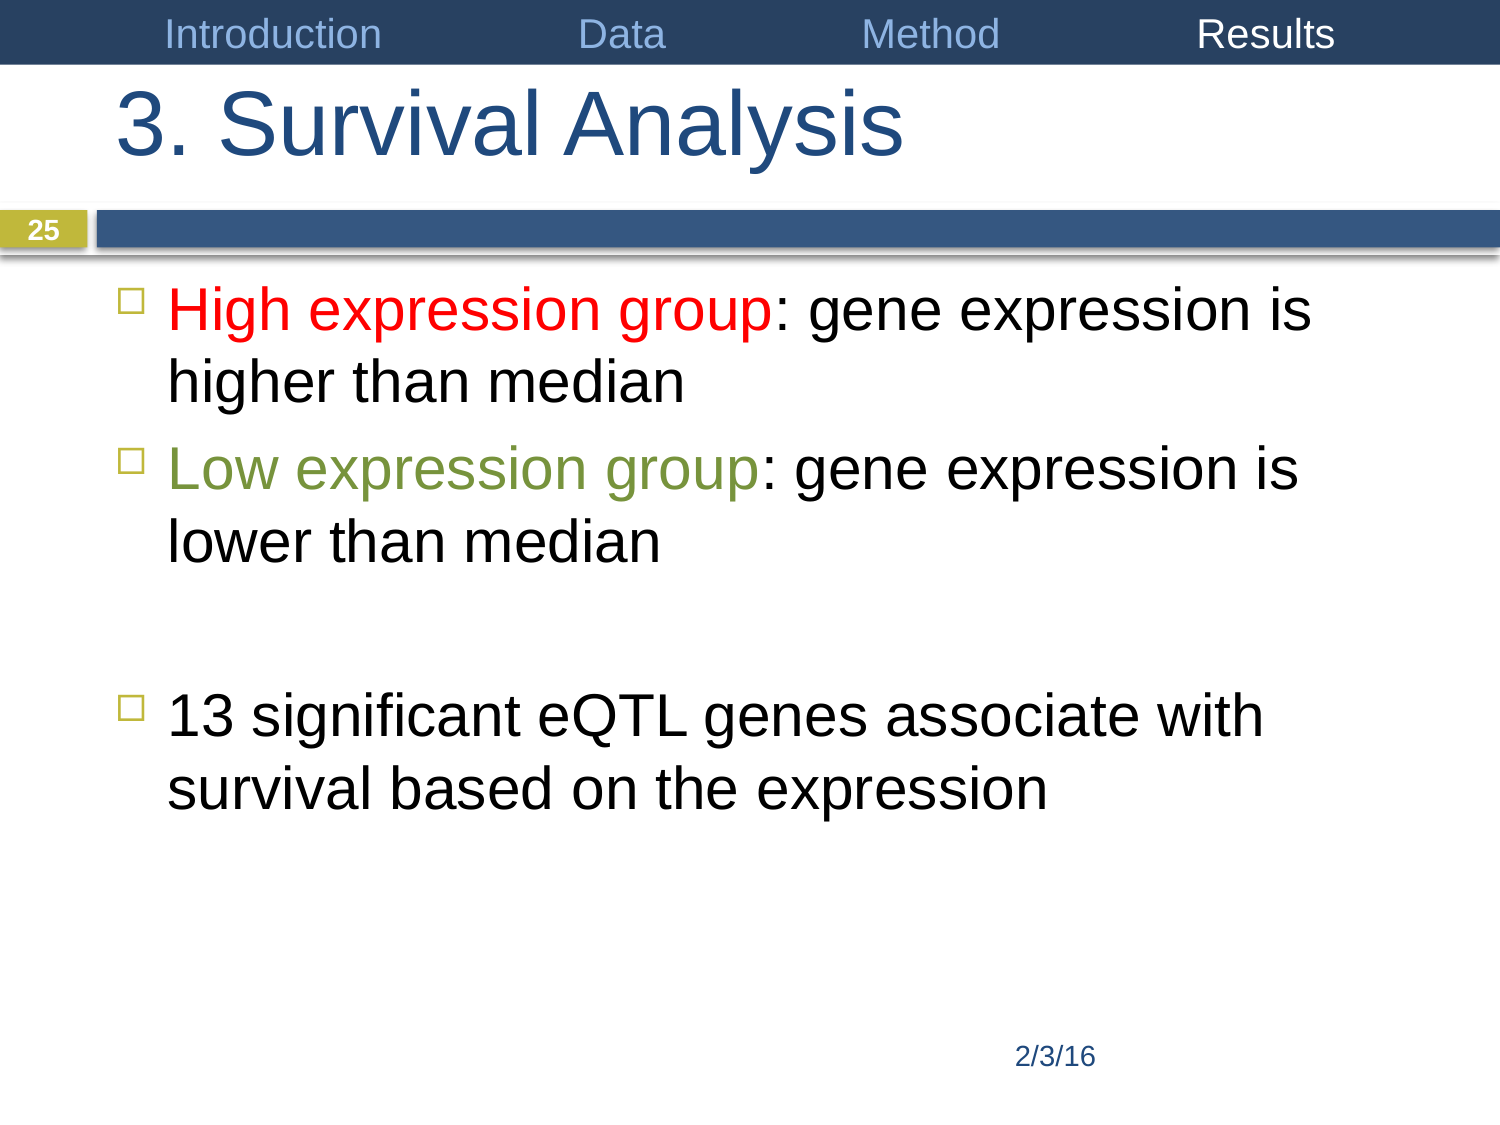

Introduction                 Data                 Method                 Results
# 3. Survival Analysis
25
High expression group: gene expression is higher than median
Low expression group: gene expression is lower than median

13 significant eQTL genes associate with survival based on the expression

2/3/16